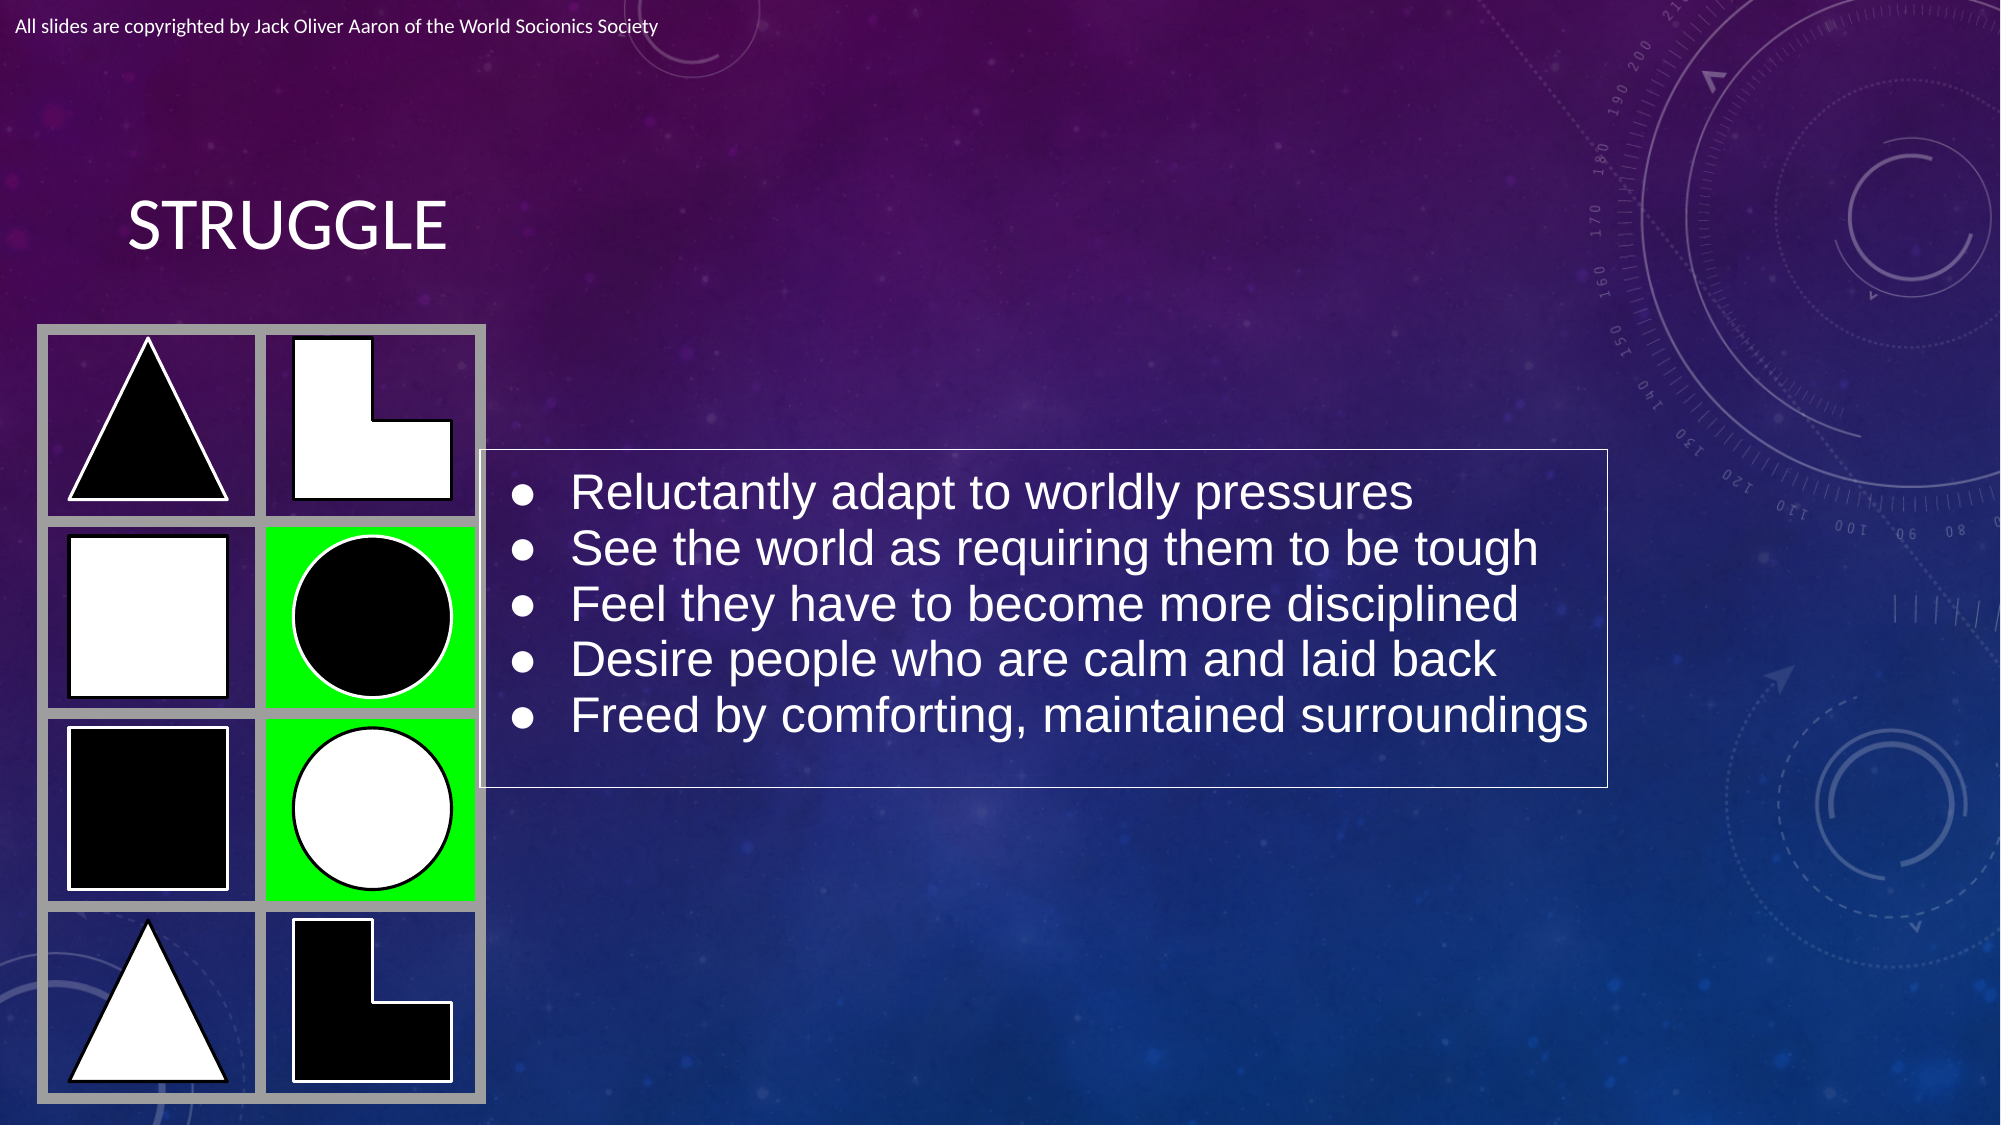

All slides are copyrighted by Jack Oliver Aaron of the World Socionics Society
# STRUGGLE
|  |  |
| --- | --- |
|  |  |
|  |  |
|  |  |

| Reluctantly adapt to worldly pressures See the world as requiring them to be tough Feel they have to become more disciplined Desire people who are calm and laid back Freed by comforting, maintained surroundings |
| --- |